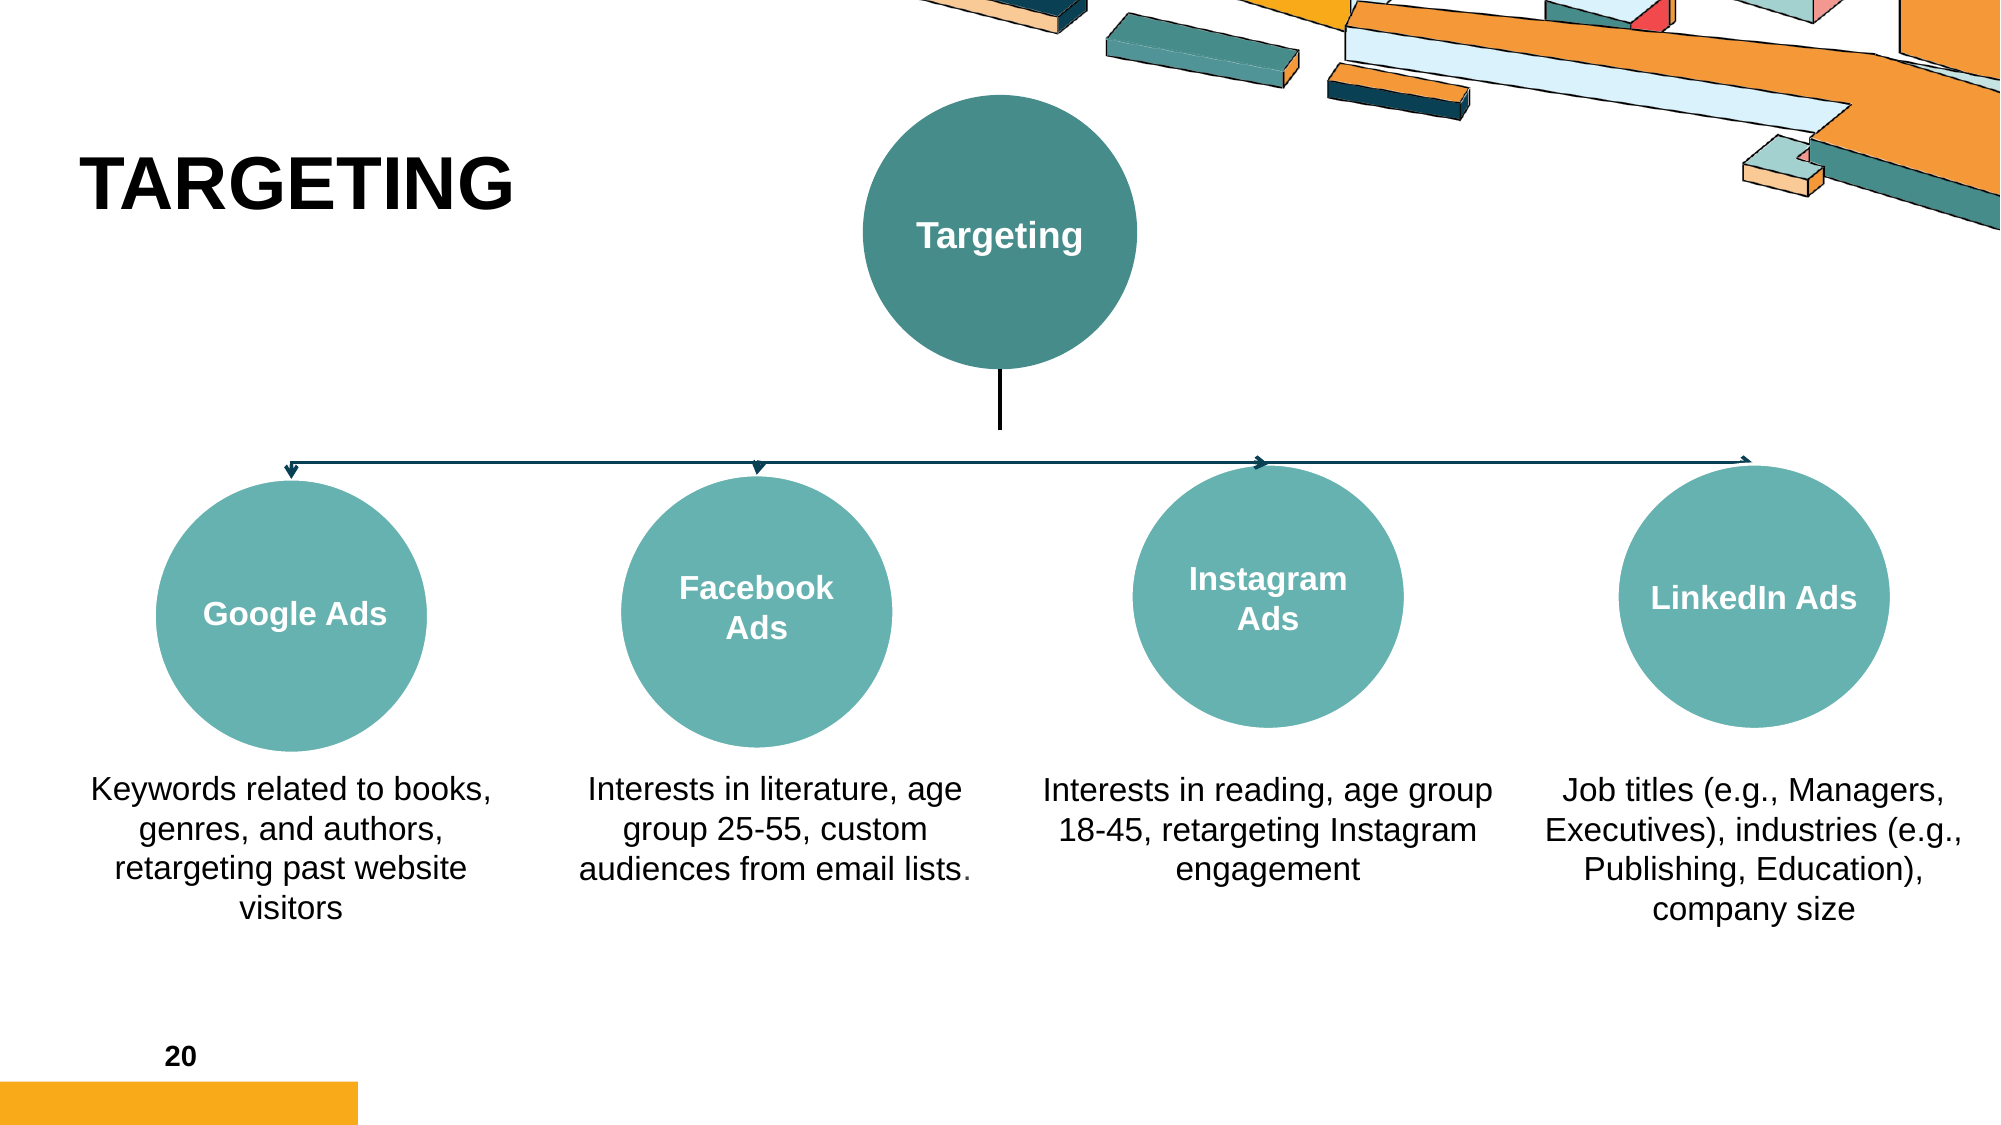

targeting

Targeting
Google Analytics Setup
Tasks

LinkedIn Ads
Instagram Ads
Facebook Ads
Google Ads
Schedules
Project Objectives
Keywords related to books, genres, and authors, retargeting past website visitors
Interests in literature, age group 25-55, custom audiences from email lists.
Interests in reading, age group 18-45, retargeting Instagram engagement
Job titles (e.g., Managers, Executives), industries (e.g., Publishing, Education), company size
20